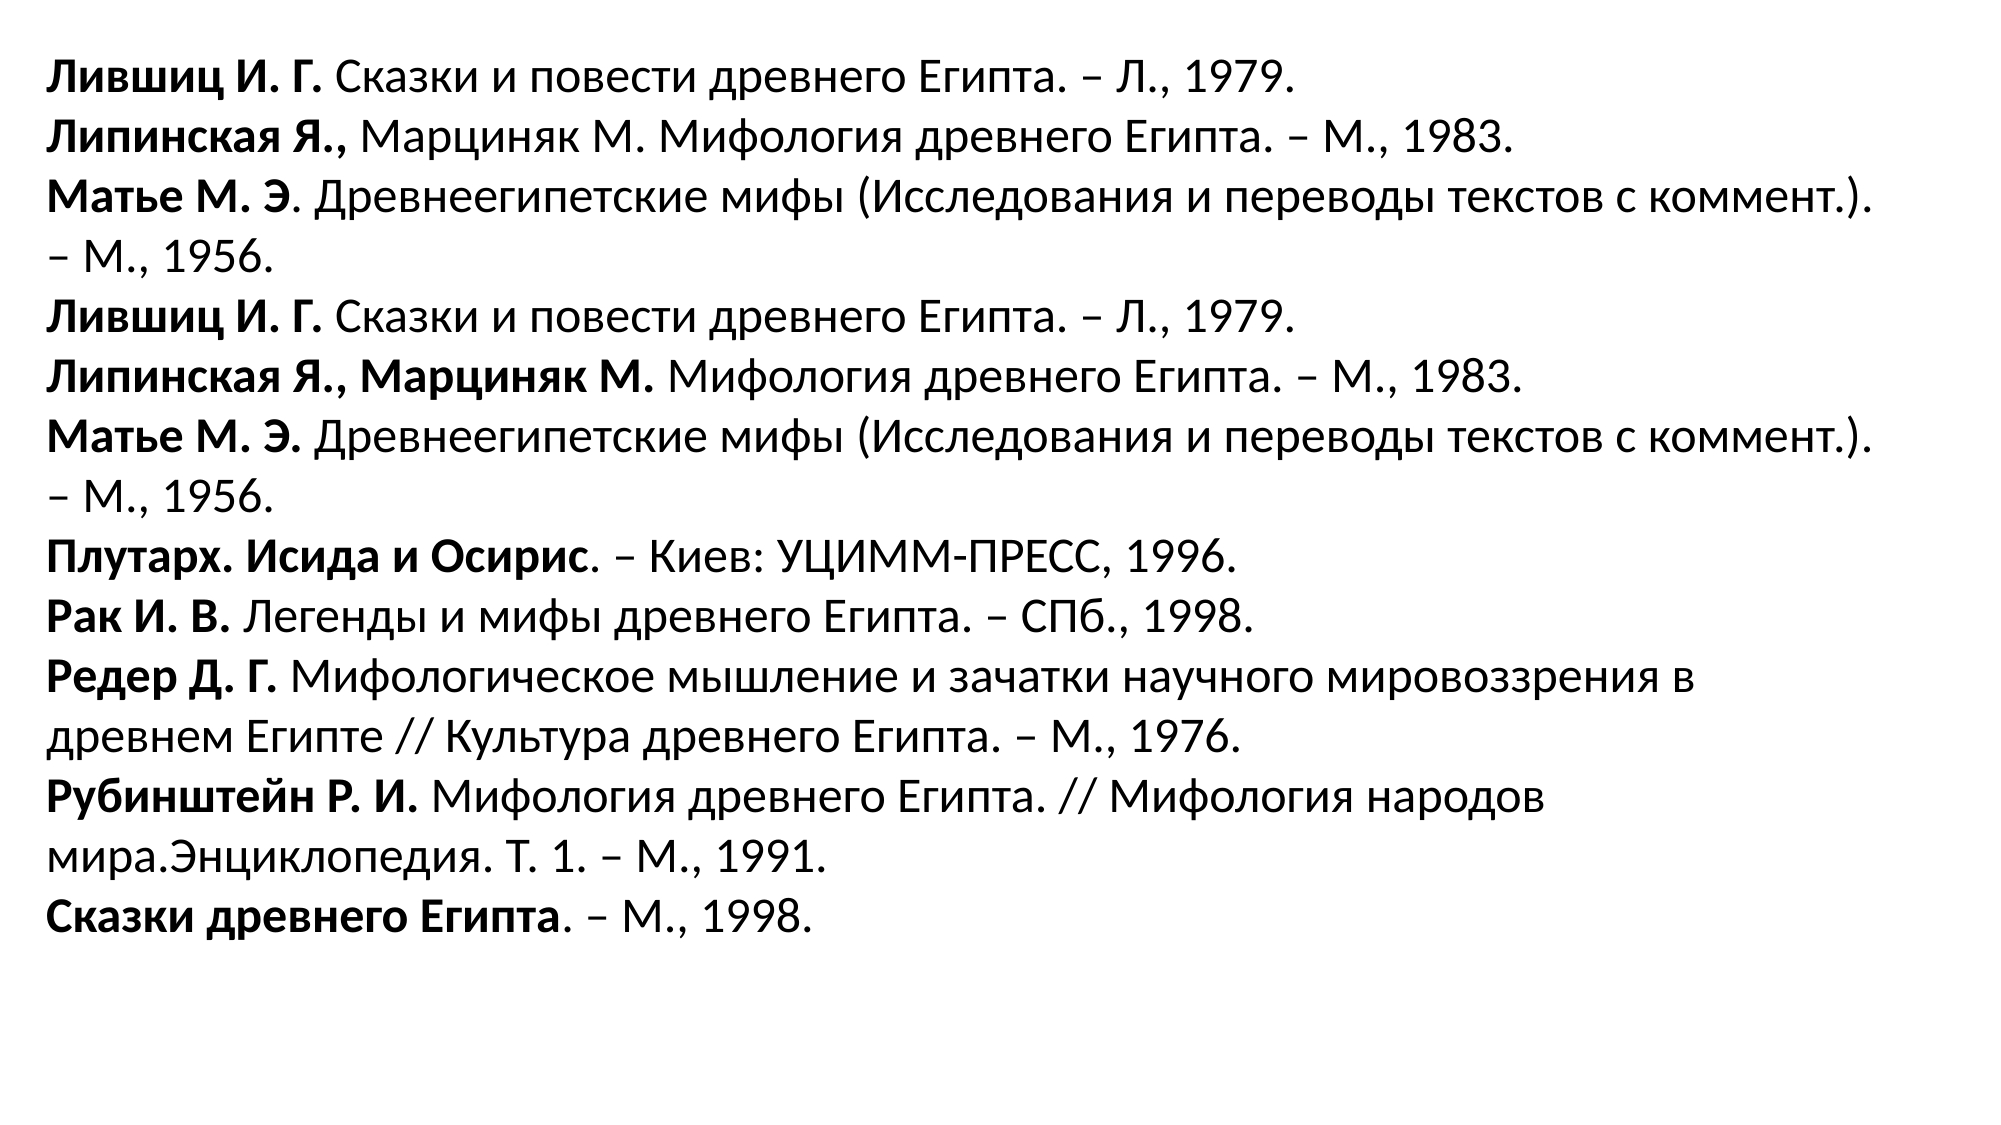

Лившиц И. Г. Сказки и повести древнего Египта. – Л., 1979.
Липинская Я., Марциняк М. Мифология древнего Египта. – М., 1983.
Матье М. Э. Древнеегипетские мифы (Исследования и переводы текстов с коммент.). – М., 1956.
Лившиц И. Г. Сказки и повести древнего Египта. – Л., 1979.
Липинская Я., Марциняк М. Мифология древнего Египта. – М., 1983.
Матье М. Э. Древнеегипетские мифы (Исследования и переводы текстов с коммент.). – М., 1956.
Плутарх. Исида и Осирис. – Киев: УЦИММ-ПРЕСС, 1996.
Рак И. В. Легенды и мифы древнего Египта. – СПб., 1998.
Редер Д. Г. Мифологическое мышление и зачатки научного мировоззрения в древнем Египте // Культура древнего Египта. – М., 1976.
Рубинштейн Р. И. Мифология древнего Египта. // Мифология народов мира.Энциклопедия. Т. 1. – М., 1991.
Сказки древнего Египта. – М., 1998.